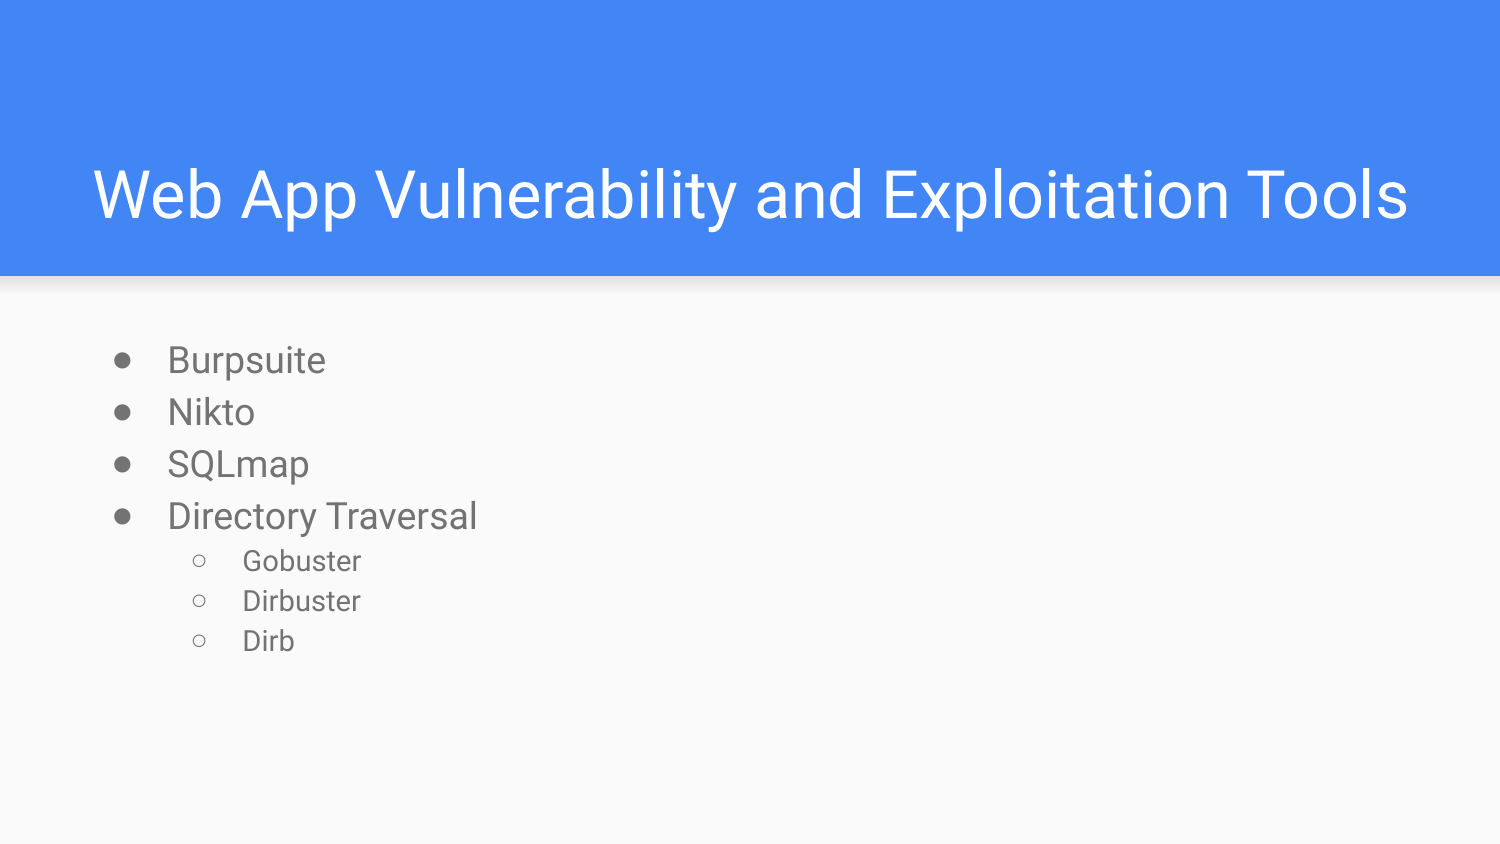

# Web App Vulnerability and Exploitation Tools
Burpsuite
Nikto
SQLmap
Directory Traversal
Gobuster
Dirbuster
Dirb